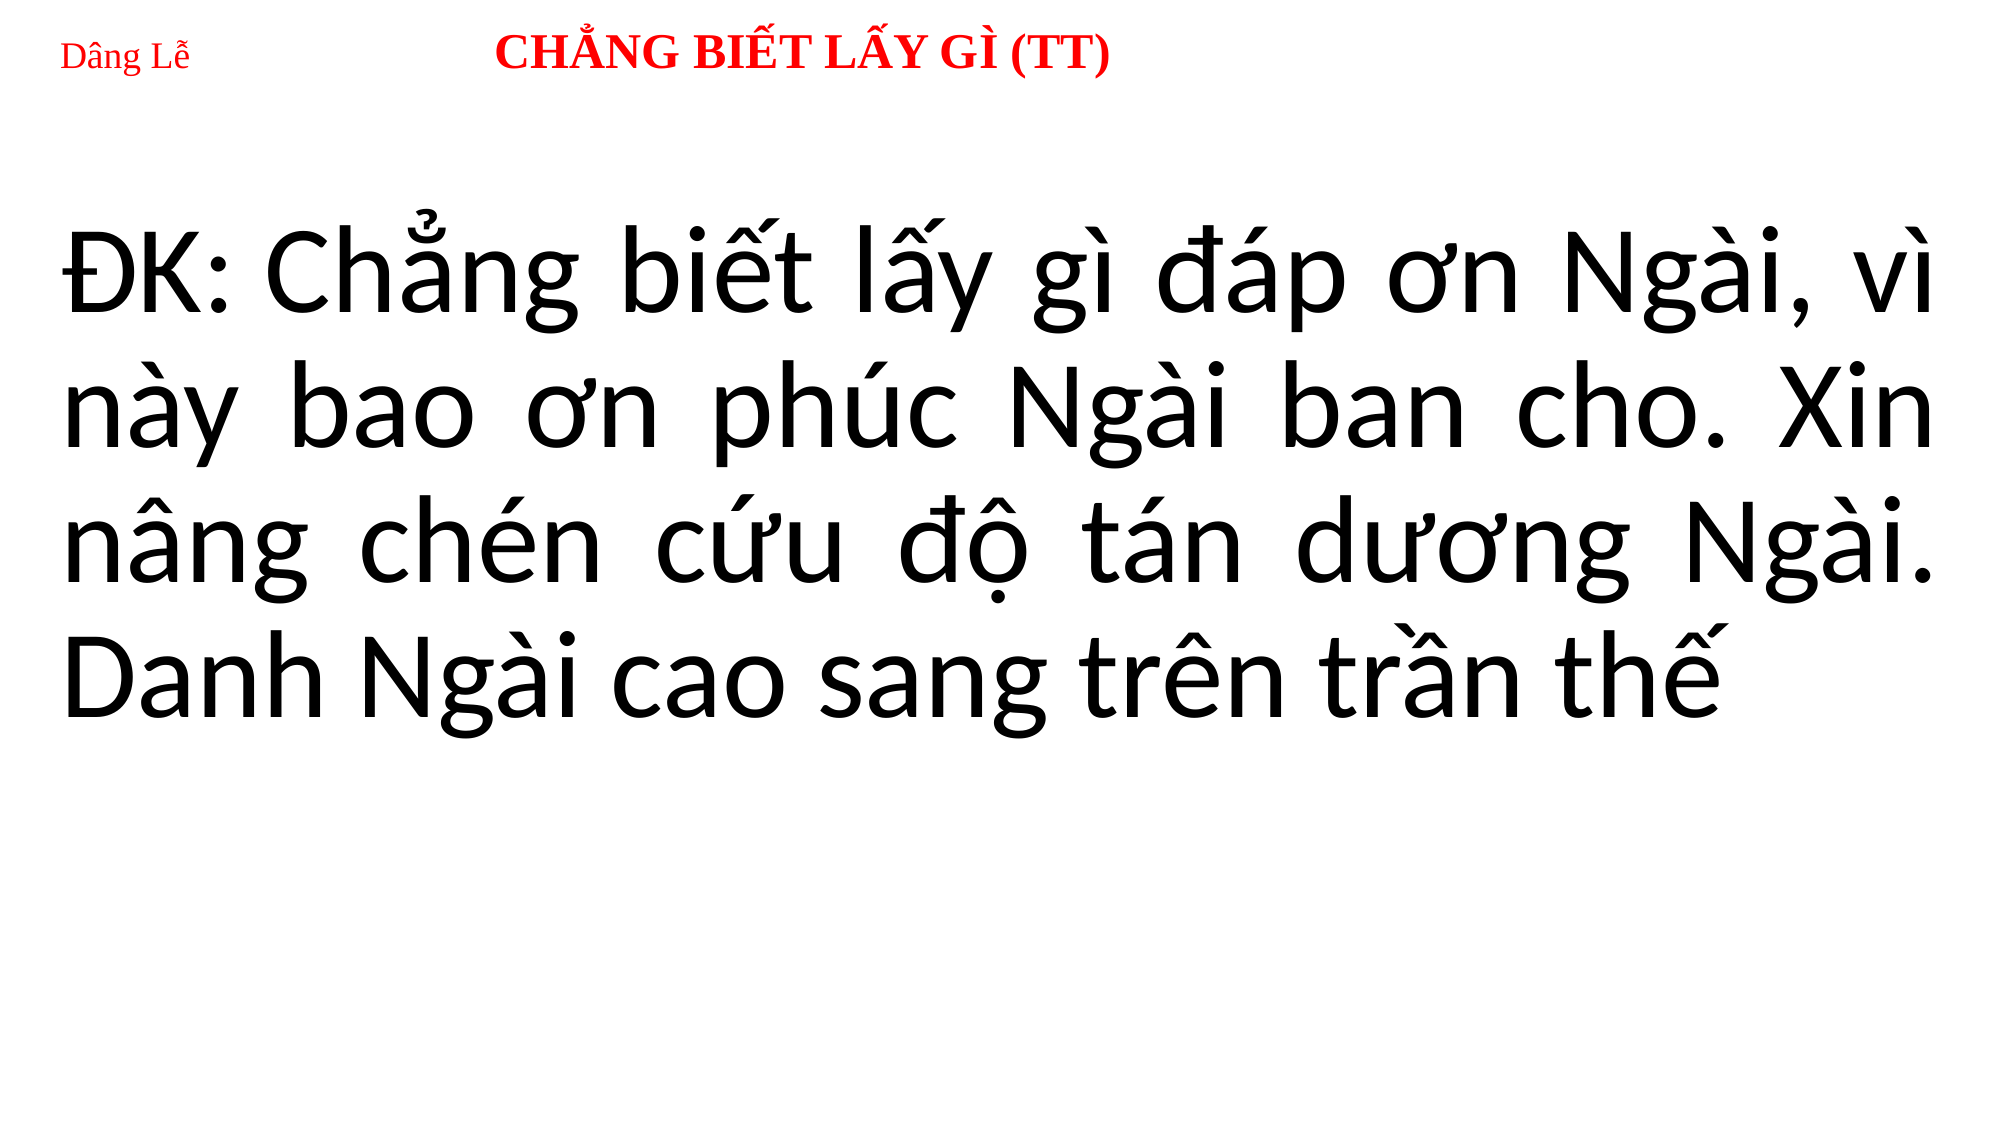

# Dâng Lễ                                CHẲNG BIẾT LẤY GÌ (TT)
ÐK: Chẳng biết lấy gì đáp ơn Ngài, vì này bao ơn phúc Ngài ban cho. Xin nâng chén cứu độ tán dương Ngài. Danh Ngài cao sang trên trần thế